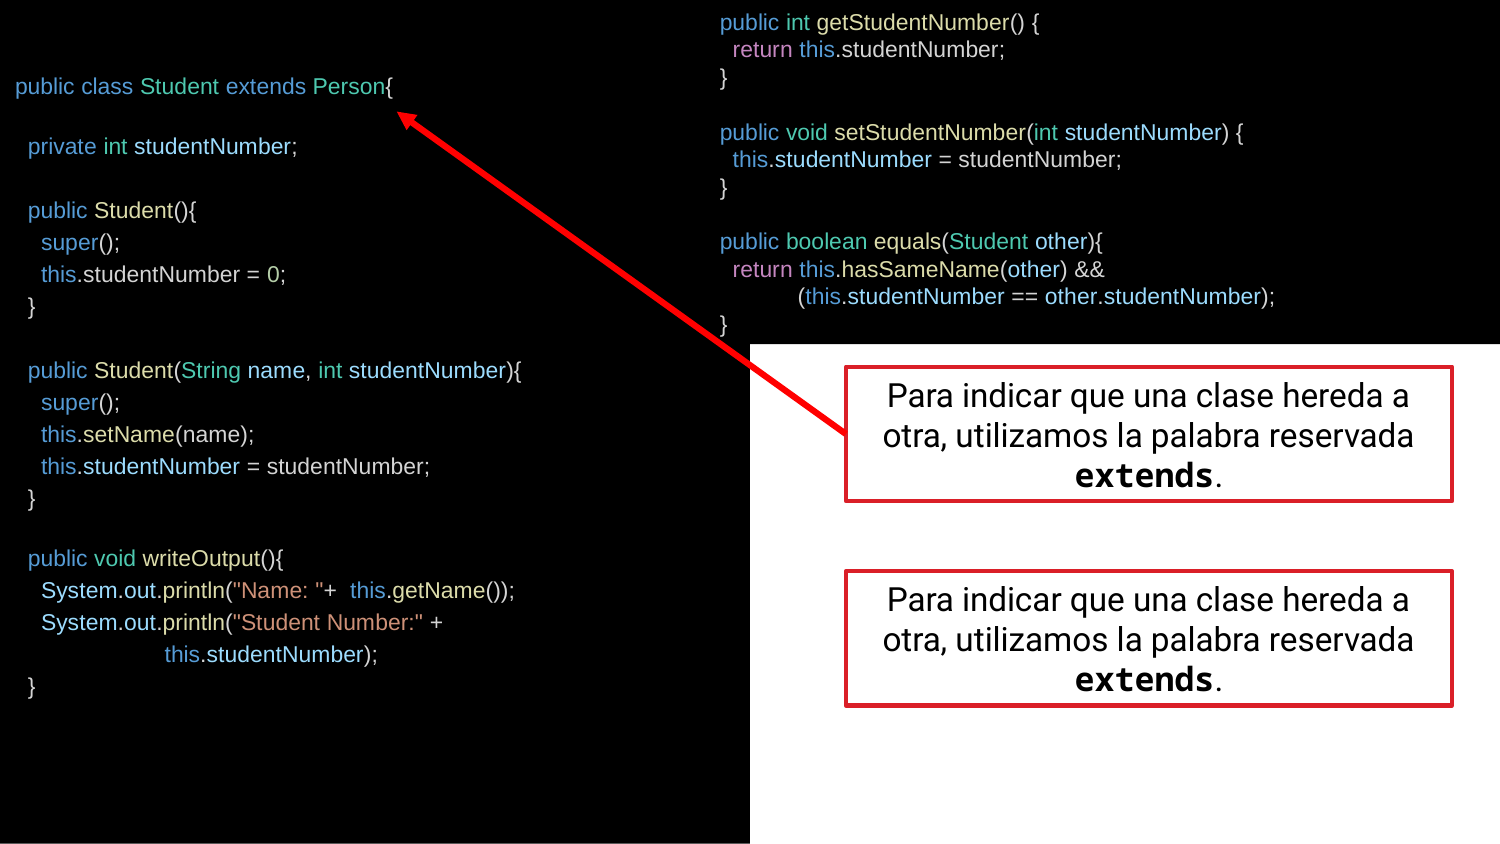

public class Student extends Person{
  private int studentNumber;

  public Student(){
    super();
    this.studentNumber = 0;
  }

  public Student(String name, int studentNumber){
    super();
    this.setName(name);
    this.studentNumber = studentNumber;
  }
  public void writeOutput(){
    System.out.println("Name: "+  this.getName());
    System.out.println("Student Number:" +
                       this.studentNumber);
  }

public int getStudentNumber() {
  return this.studentNumber;
}
public void setStudentNumber(int studentNumber) {
  this.studentNumber = studentNumber;
}

public boolean equals(Student other){
  return this.hasSameName(other) &&
            (this.studentNumber == other.studentNumber);
}
Para indicar que una clase hereda a otra, utilizamos la palabra reservada extends.
Para indicar que una clase hereda a otra, utilizamos la palabra reservada extends.